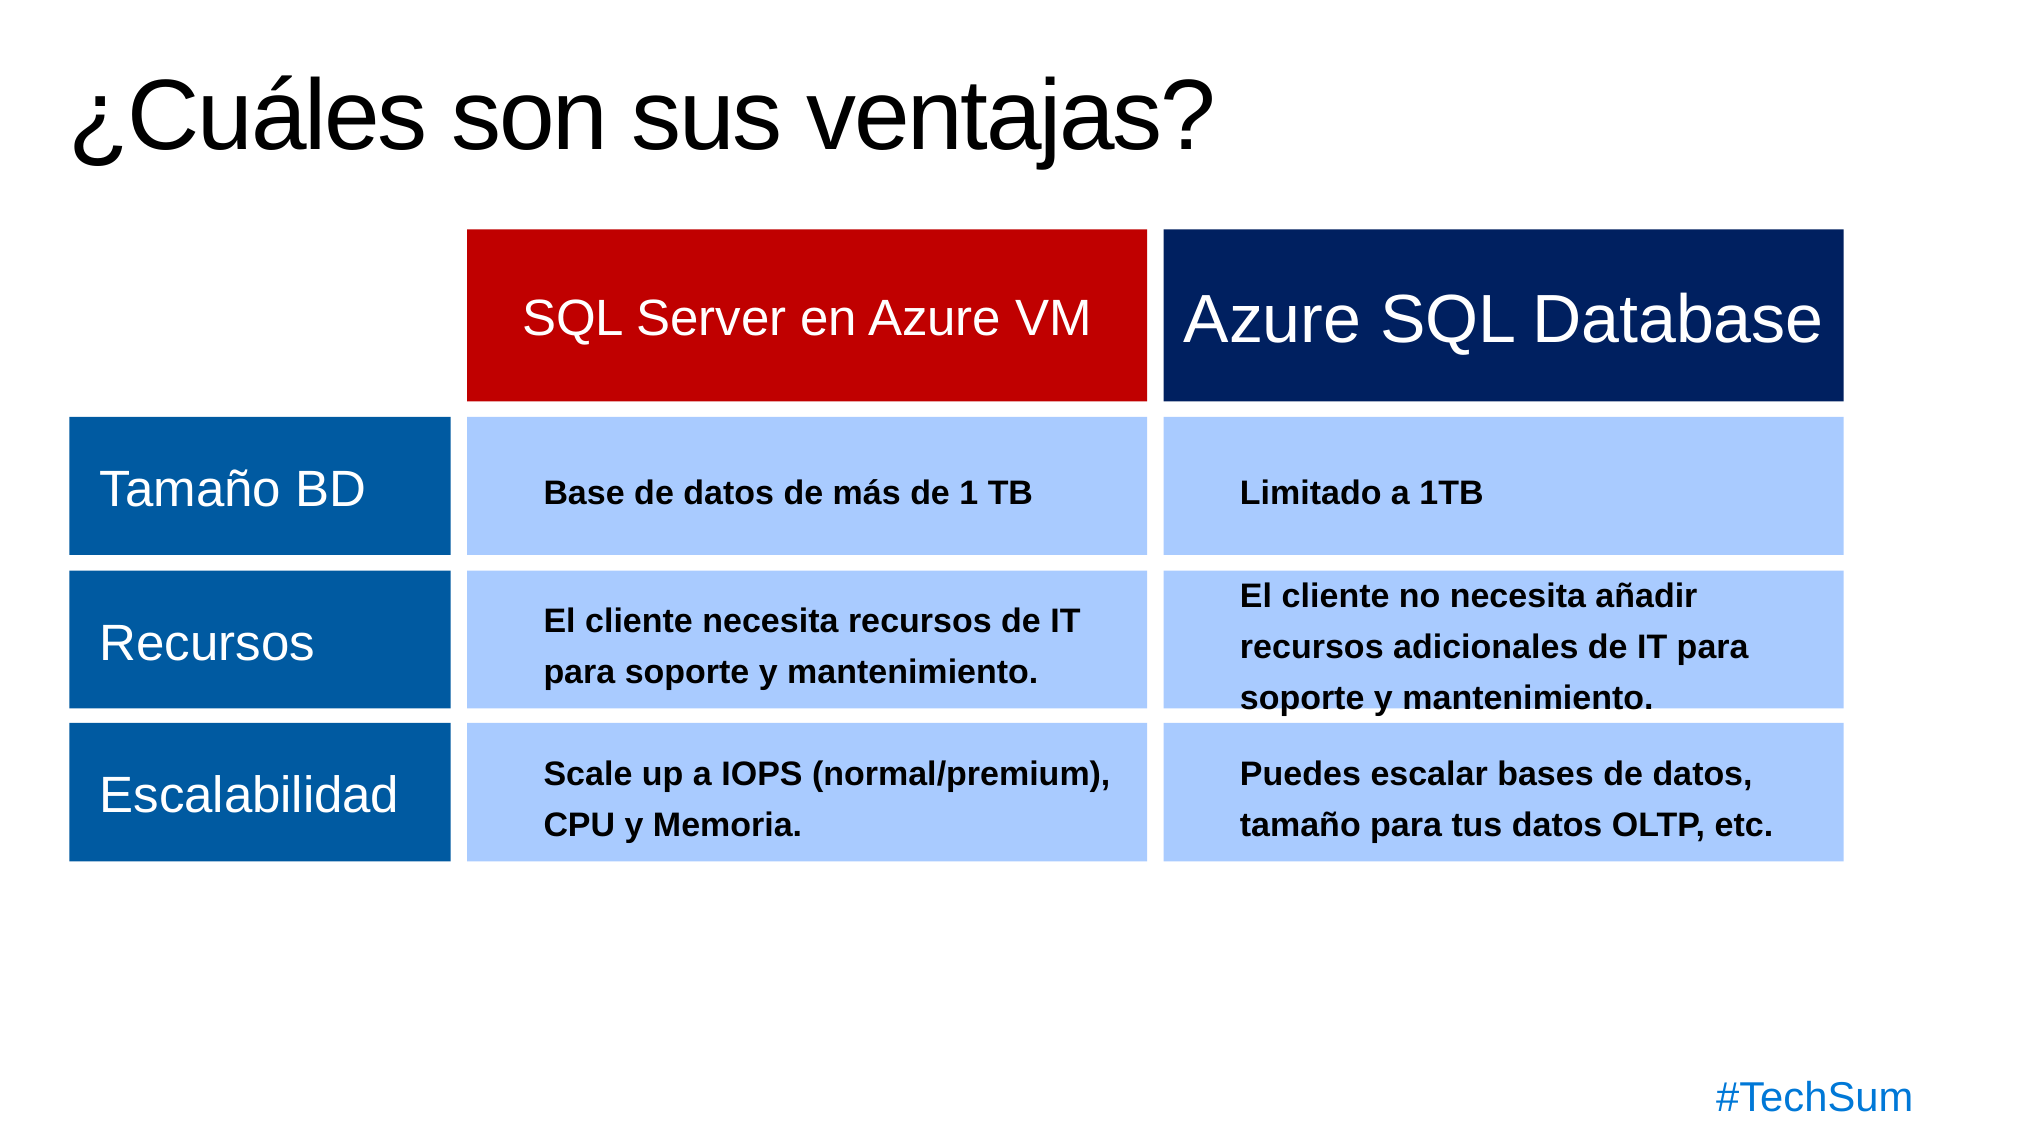

# ¿Cuáles son sus ventajas?
SQL Server en Azure VM
Azure SQL Database
Tamaño BD
Limitado a 1TB
Base de datos de más de 1 TB
Recursos
El cliente necesita recursos de IT para soporte y mantenimiento.
El cliente no necesita añadir recursos adicionales de IT para soporte y mantenimiento.
Escalabilidad
Scale up a IOPS (normal/premium), CPU y Memoria.
Puedes escalar bases de datos, tamaño para tus datos OLTP, etc.